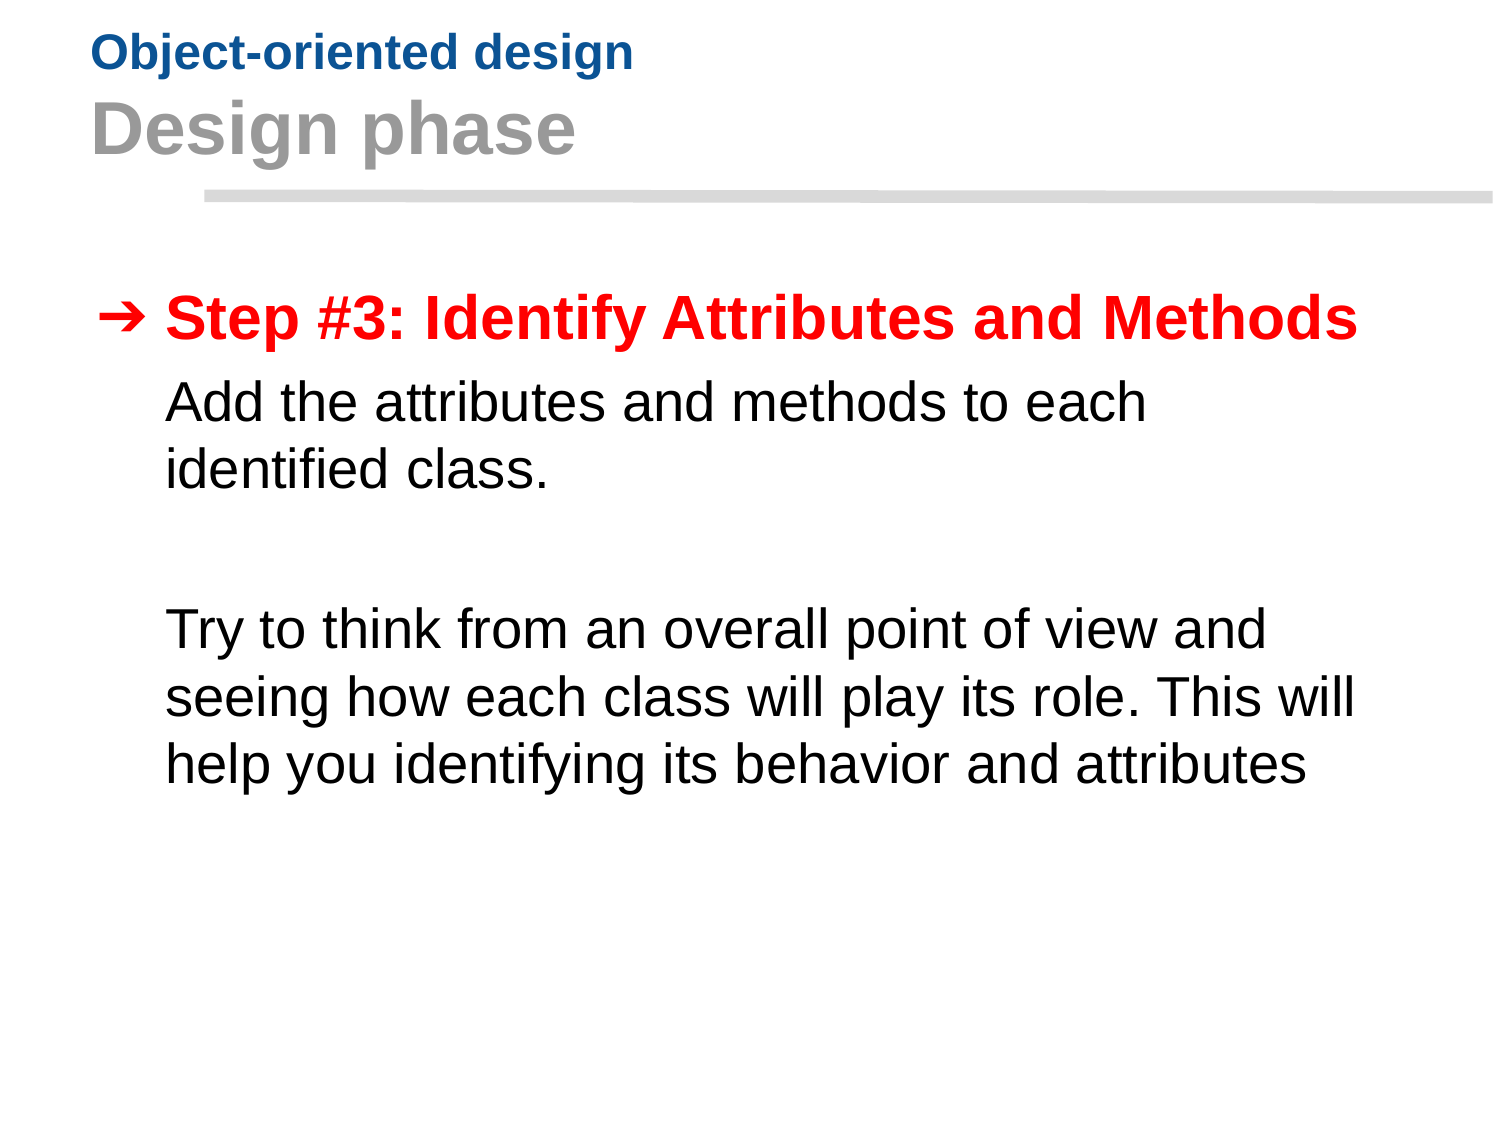

# Object-oriented design
Design phase
Step #3: Identify Attributes and Methods
Add the attributes and methods to each identified class.

Try to think from an overall point of view and seeing how each class will play its role. This will help you identifying its behavior and attributes